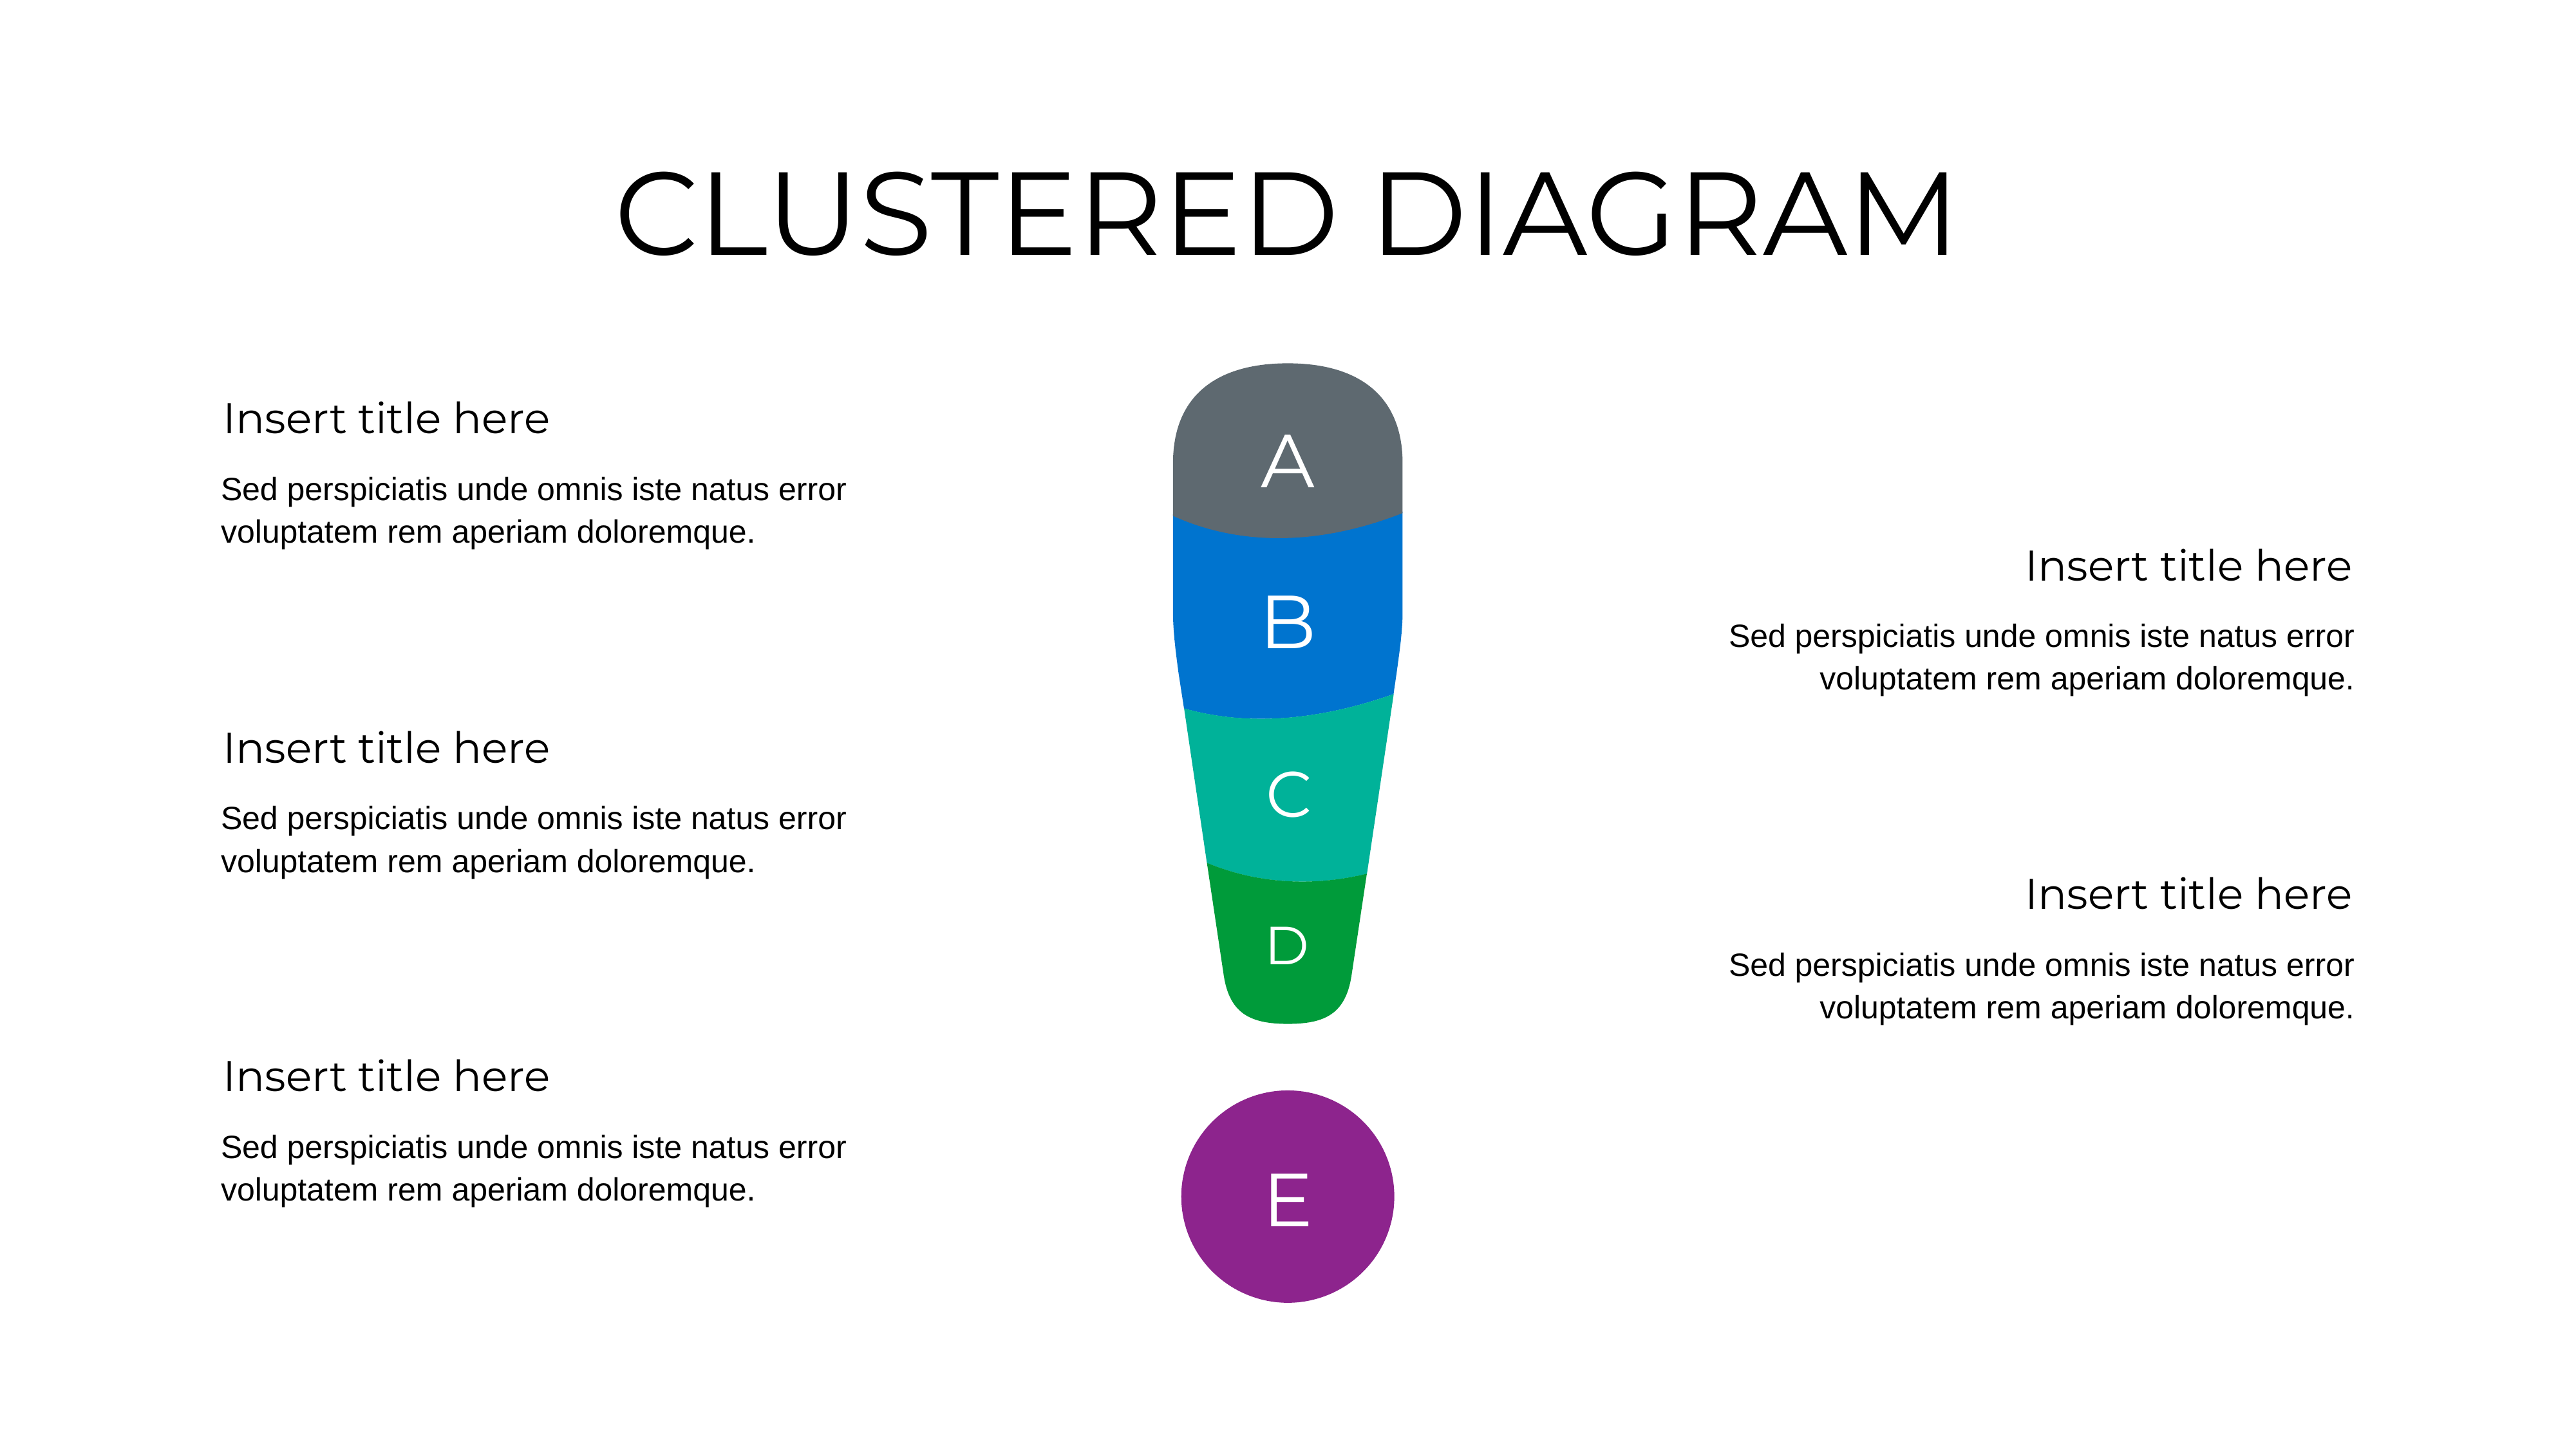

# CLUSTERED DIAGRAM
A
Insert title here
Sed perspiciatis unde omnis iste natus error voluptatem rem aperiam doloremque.
B
Insert title here
Sed perspiciatis unde omnis iste natus error voluptatem rem aperiam doloremque.
C
Insert title here
Sed perspiciatis unde omnis iste natus error voluptatem rem aperiam doloremque.
Insert title here
D
Sed perspiciatis unde omnis iste natus error voluptatem rem aperiam doloremque.
Insert title here
E
Sed perspiciatis unde omnis iste natus error voluptatem rem aperiam doloremque.